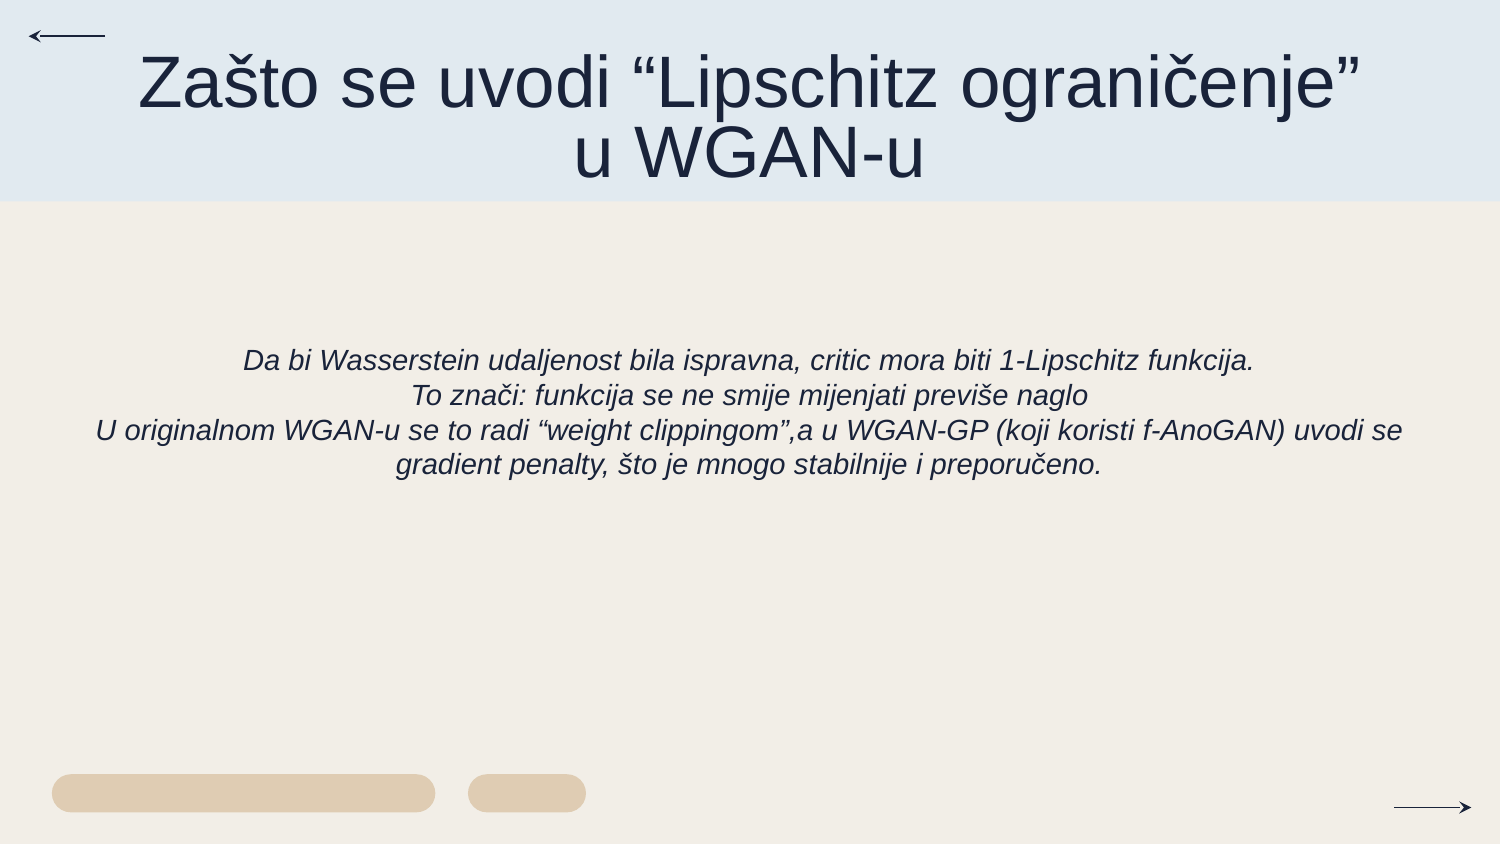

# Zašto se uvodi “Lipschitz ograničenje” u WGAN-u
Da bi Wasserstein udaljenost bila ispravna, critic mora biti 1-Lipschitz funkcija.
To znači: funkcija se ne smije mijenjati previše naglo
U originalnom WGAN-u se to radi “weight clippingom”,a u WGAN-GP (koji koristi f-AnoGAN) uvodi se gradient penalty, što je mnogo stabilnije i preporučeno.